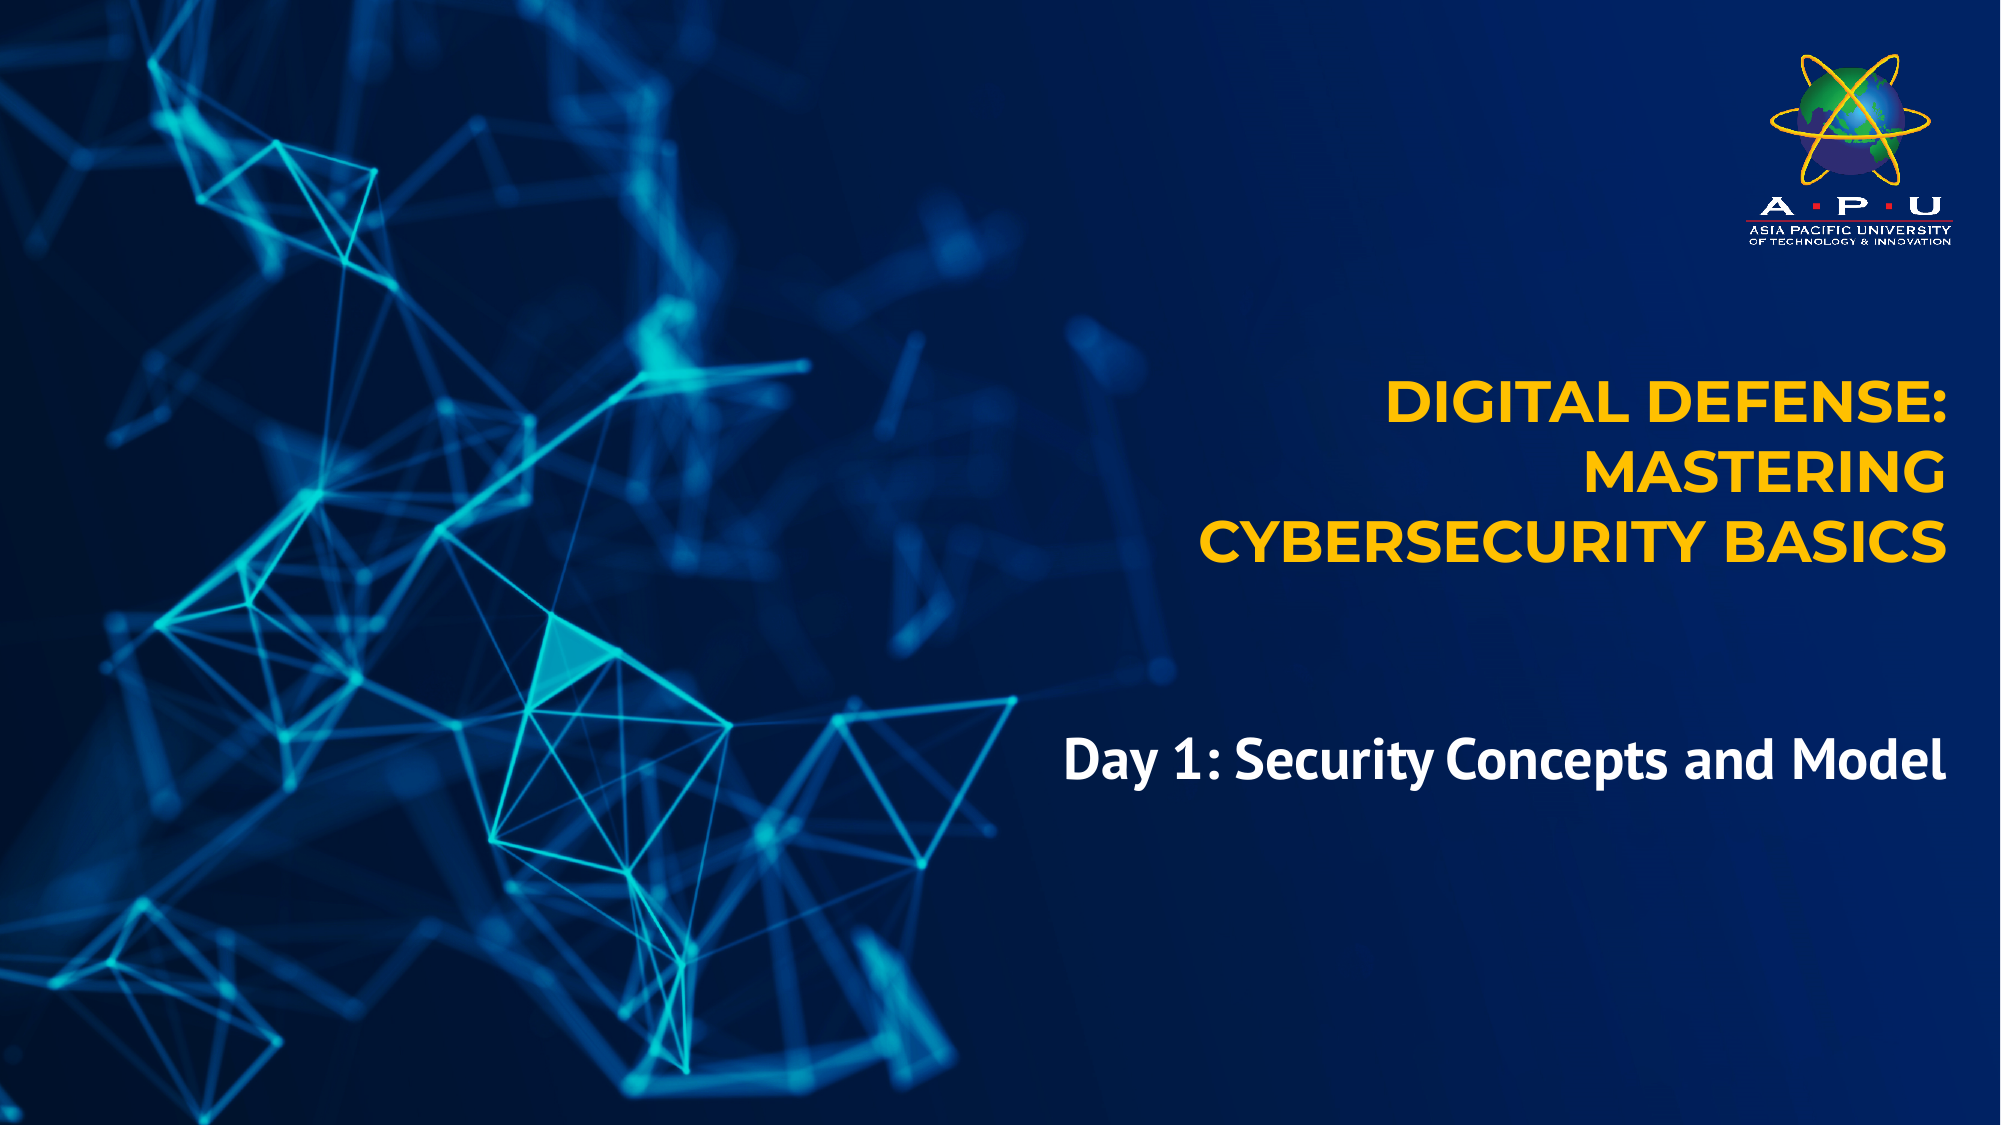

Digital Defense: Mastering Cybersecurity Basics
Day 1: Security Concepts and Model